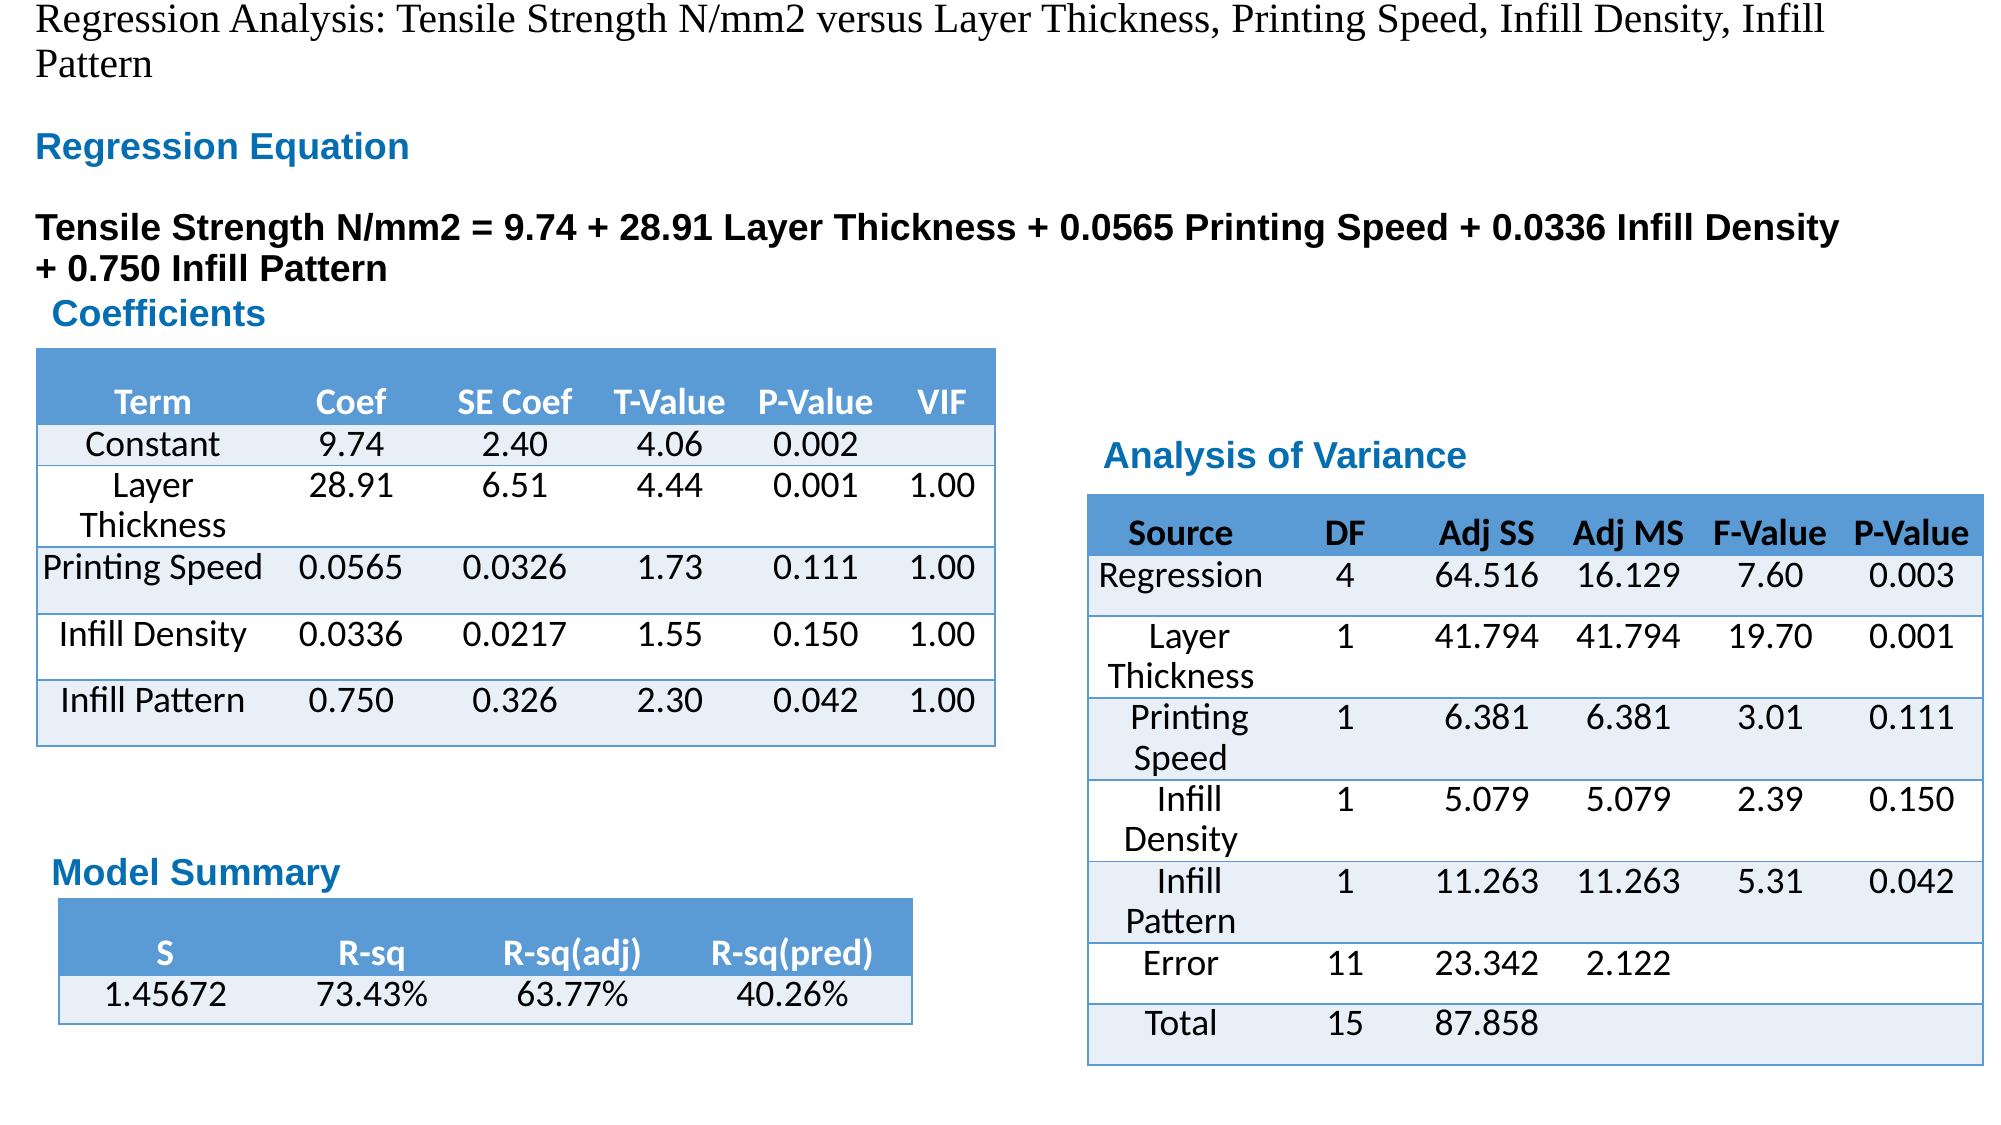

# Regression Analysis: Tensile Strength N/mm2 versus Layer Thickness, Printing Speed, Infill Density, Infill Pattern Regression Equation Tensile Strength N/mm2 = 9.74 + 28.91 Layer Thickness + 0.0565 Printing Speed + 0.0336 Infill Density + 0.750 Infill Pattern
Coefficients

| Term | Coef | SE Coef | T-Value | P-Value | VIF |
| --- | --- | --- | --- | --- | --- |
| Constant | 9.74 | 2.40 | 4.06 | 0.002 |  |
| Layer Thickness | 28.91 | 6.51 | 4.44 | 0.001 | 1.00 |
| Printing Speed | 0.0565 | 0.0326 | 1.73 | 0.111 | 1.00 |
| Infill Density | 0.0336 | 0.0217 | 1.55 | 0.150 | 1.00 |
| Infill Pattern | 0.750 | 0.326 | 2.30 | 0.042 | 1.00 |
Analysis of Variance
| Source | DF | Adj SS | Adj MS | F-Value | P-Value |
| --- | --- | --- | --- | --- | --- |
| Regression | 4 | 64.516 | 16.129 | 7.60 | 0.003 |
| Layer Thickness | 1 | 41.794 | 41.794 | 19.70 | 0.001 |
| Printing Speed | 1 | 6.381 | 6.381 | 3.01 | 0.111 |
| Infill Density | 1 | 5.079 | 5.079 | 2.39 | 0.150 |
| Infill Pattern | 1 | 11.263 | 11.263 | 5.31 | 0.042 |
| Error | 11 | 23.342 | 2.122 |  |  |
| Total | 15 | 87.858 |  |  |  |
Model Summary
| S | R-sq | R-sq(adj) | R-sq(pred) |
| --- | --- | --- | --- |
| 1.45672 | 73.43% | 63.77% | 40.26% |